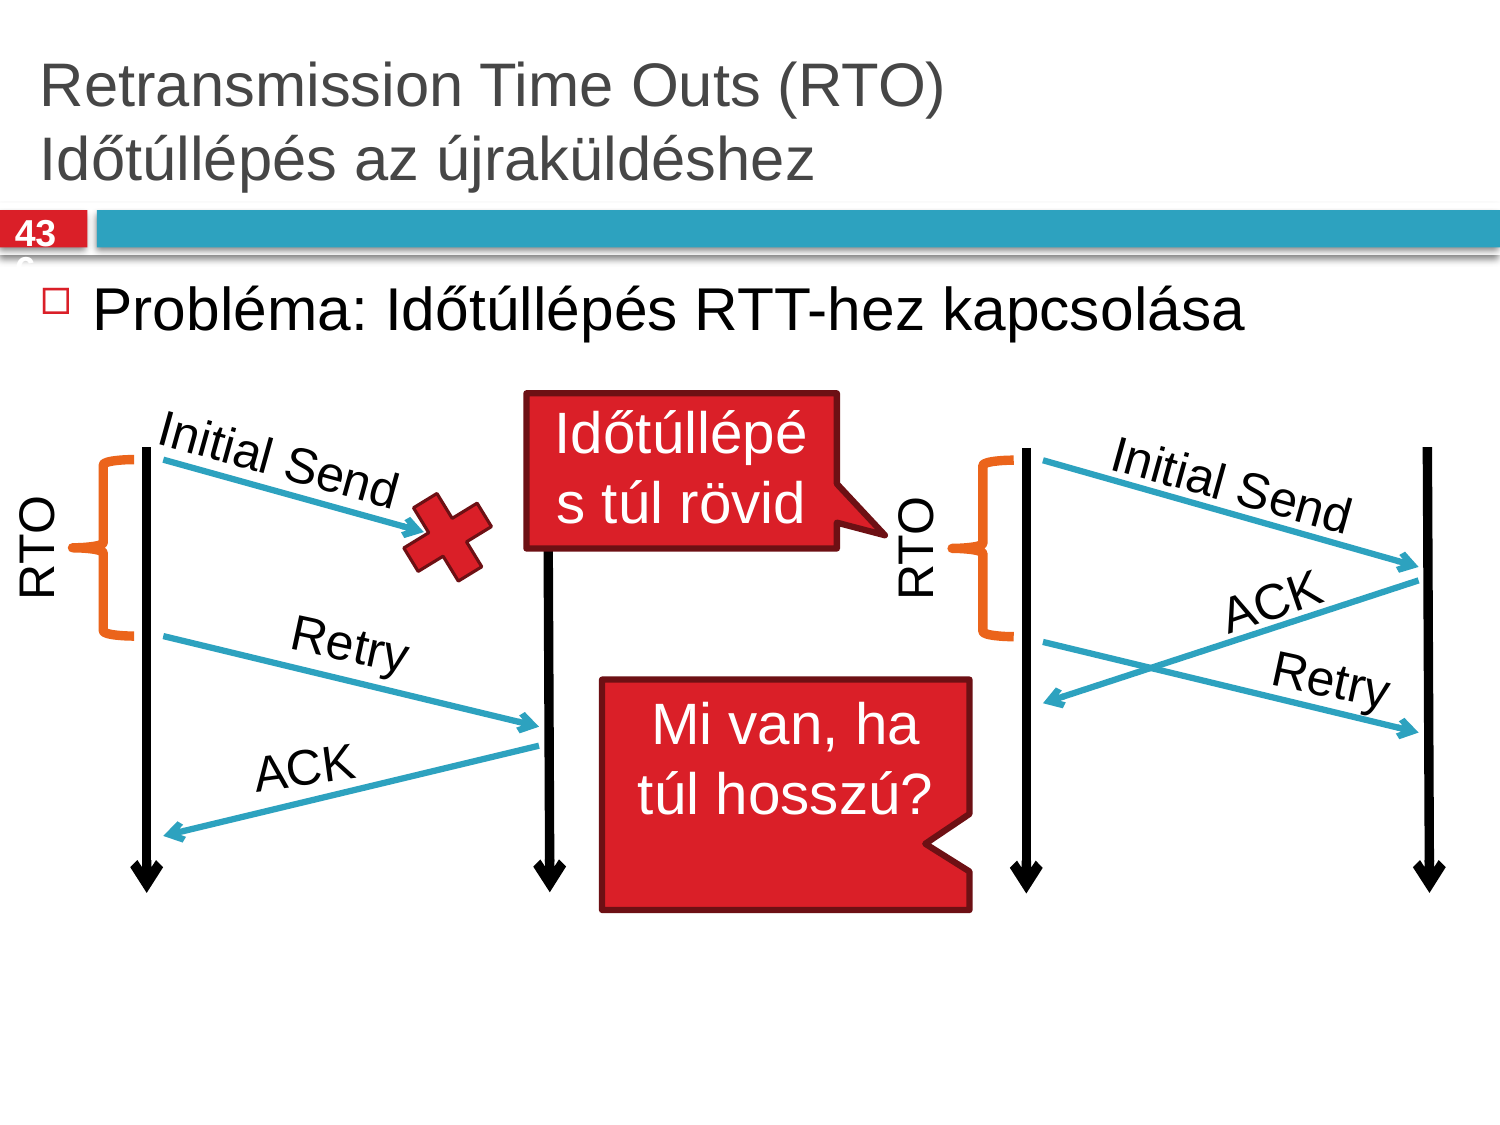

# Retransmission Time Outs (RTO) Időtúllépés az újraküldéshez
436
Probléma: Időtúllépés RTT-hez kapcsolása
Időtúllépés túl rövid

Initial Send
Initial Send

RTO

RTO

ACK
Retry
Retry
Mi van, ha túl hosszú?

ACK